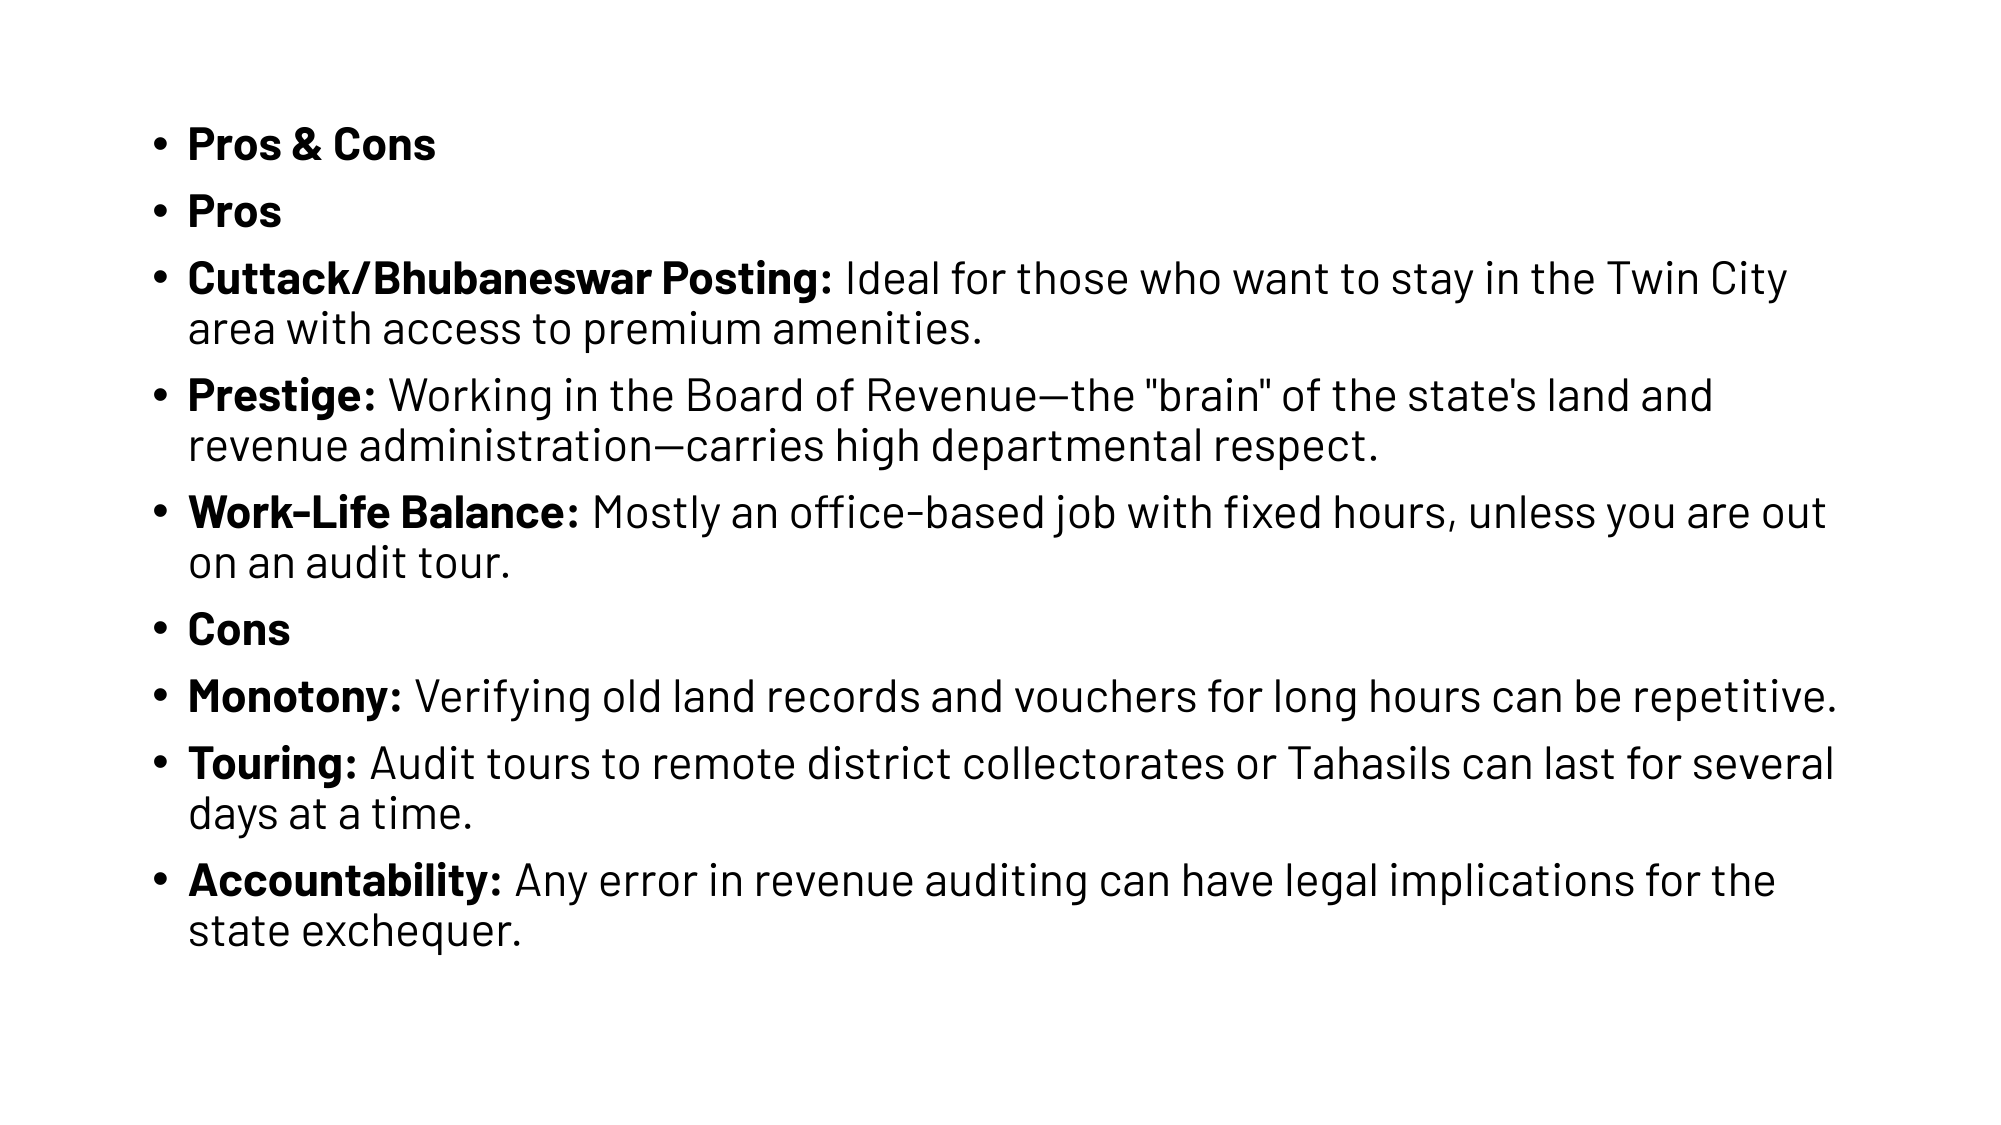

Pros & Cons
Pros
Cuttack/Bhubaneswar Posting: Ideal for those who want to stay in the Twin City area with access to premium amenities.
Prestige: Working in the Board of Revenue—the "brain" of the state's land and revenue administration—carries high departmental respect.
Work-Life Balance: Mostly an office-based job with fixed hours, unless you are out on an audit tour.
Cons
Monotony: Verifying old land records and vouchers for long hours can be repetitive.
Touring: Audit tours to remote district collectorates or Tahasils can last for several days at a time.
Accountability: Any error in revenue auditing can have legal implications for the state exchequer.